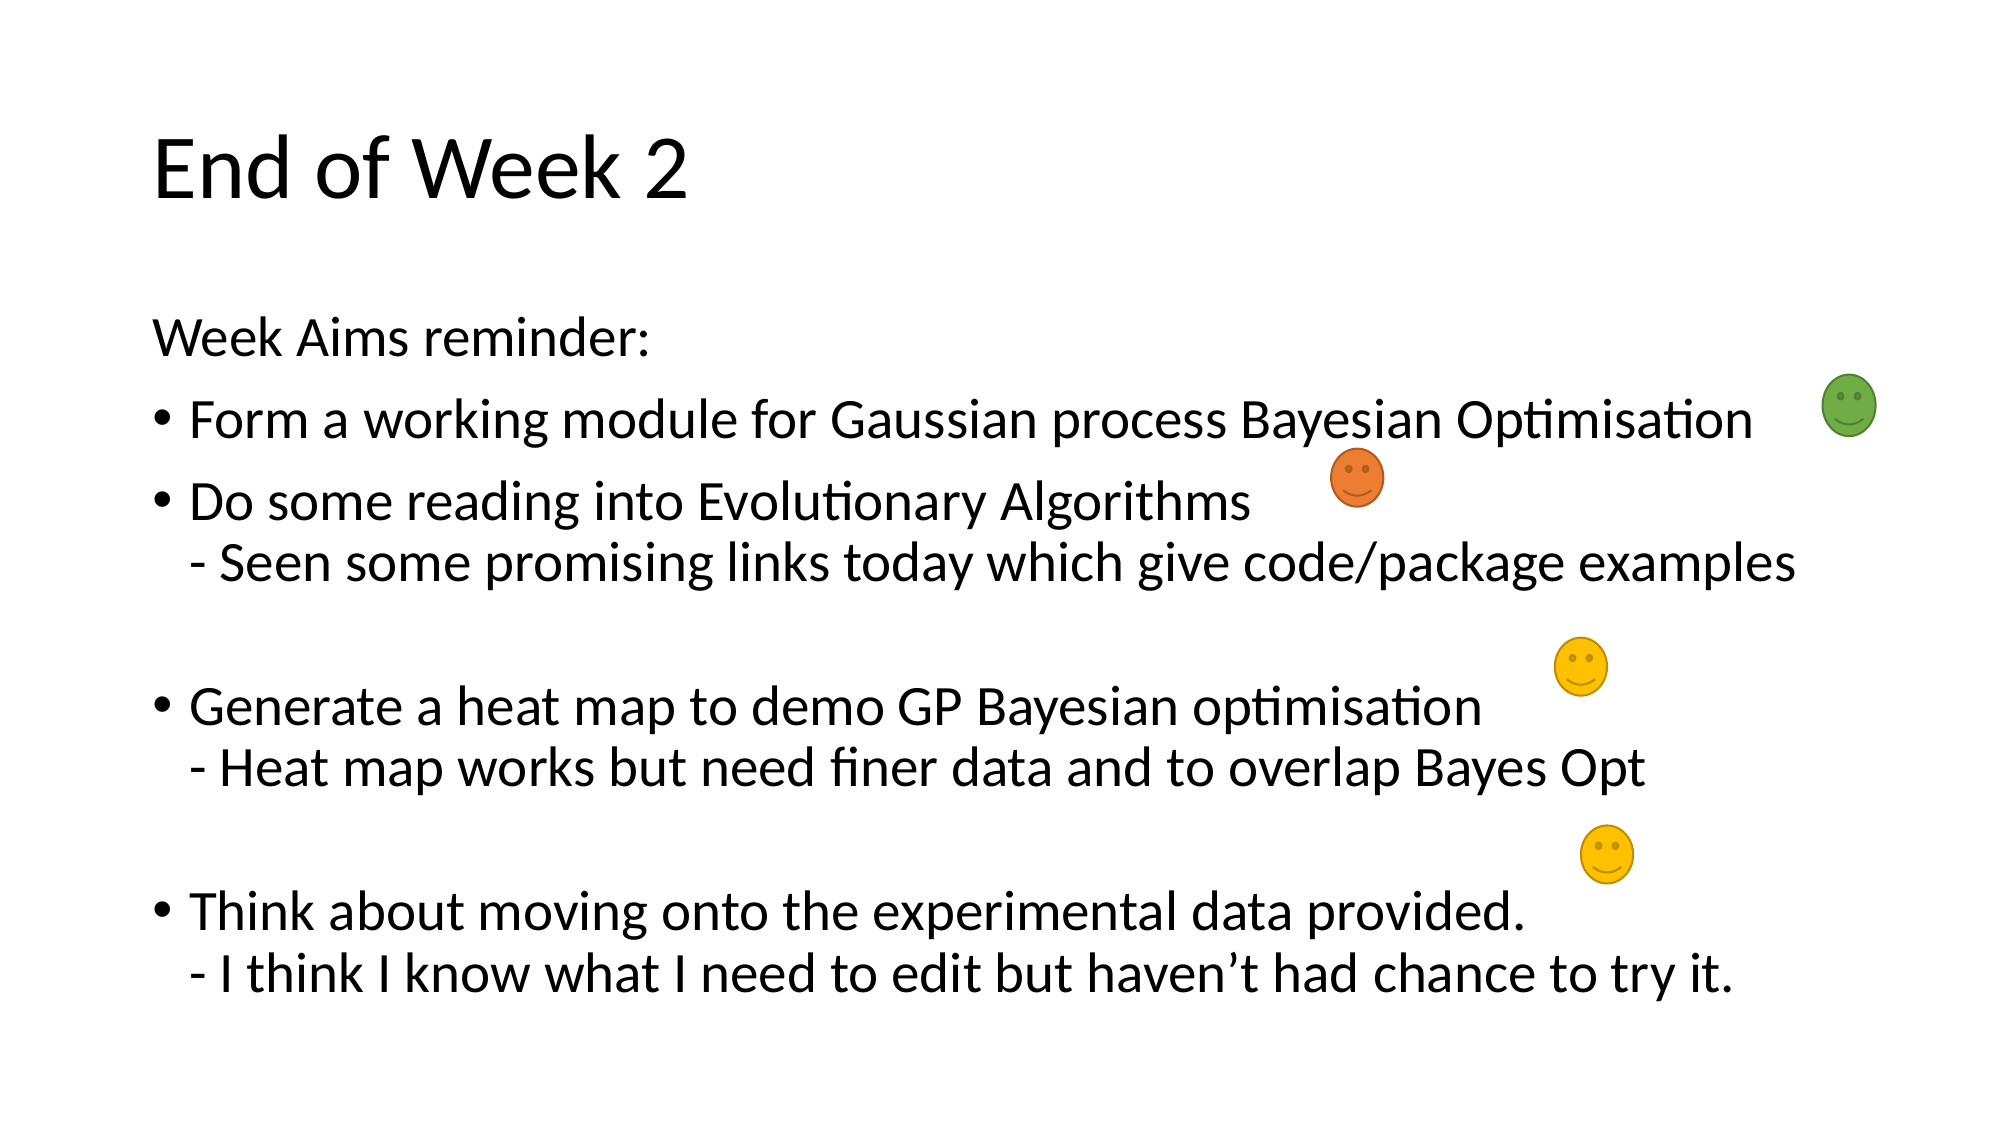

# End of Week 2
Week Aims reminder:
Form a working module for Gaussian process Bayesian Optimisation
Do some reading into Evolutionary Algorithms
- Seen some promising links today which give code/package examples
Generate a heat map to demo GP Bayesian optimisation
- Heat map works but need finer data and to overlap Bayes Opt
Think about moving onto the experimental data provided.
- I think I know what I need to edit but haven’t had chance to try it.